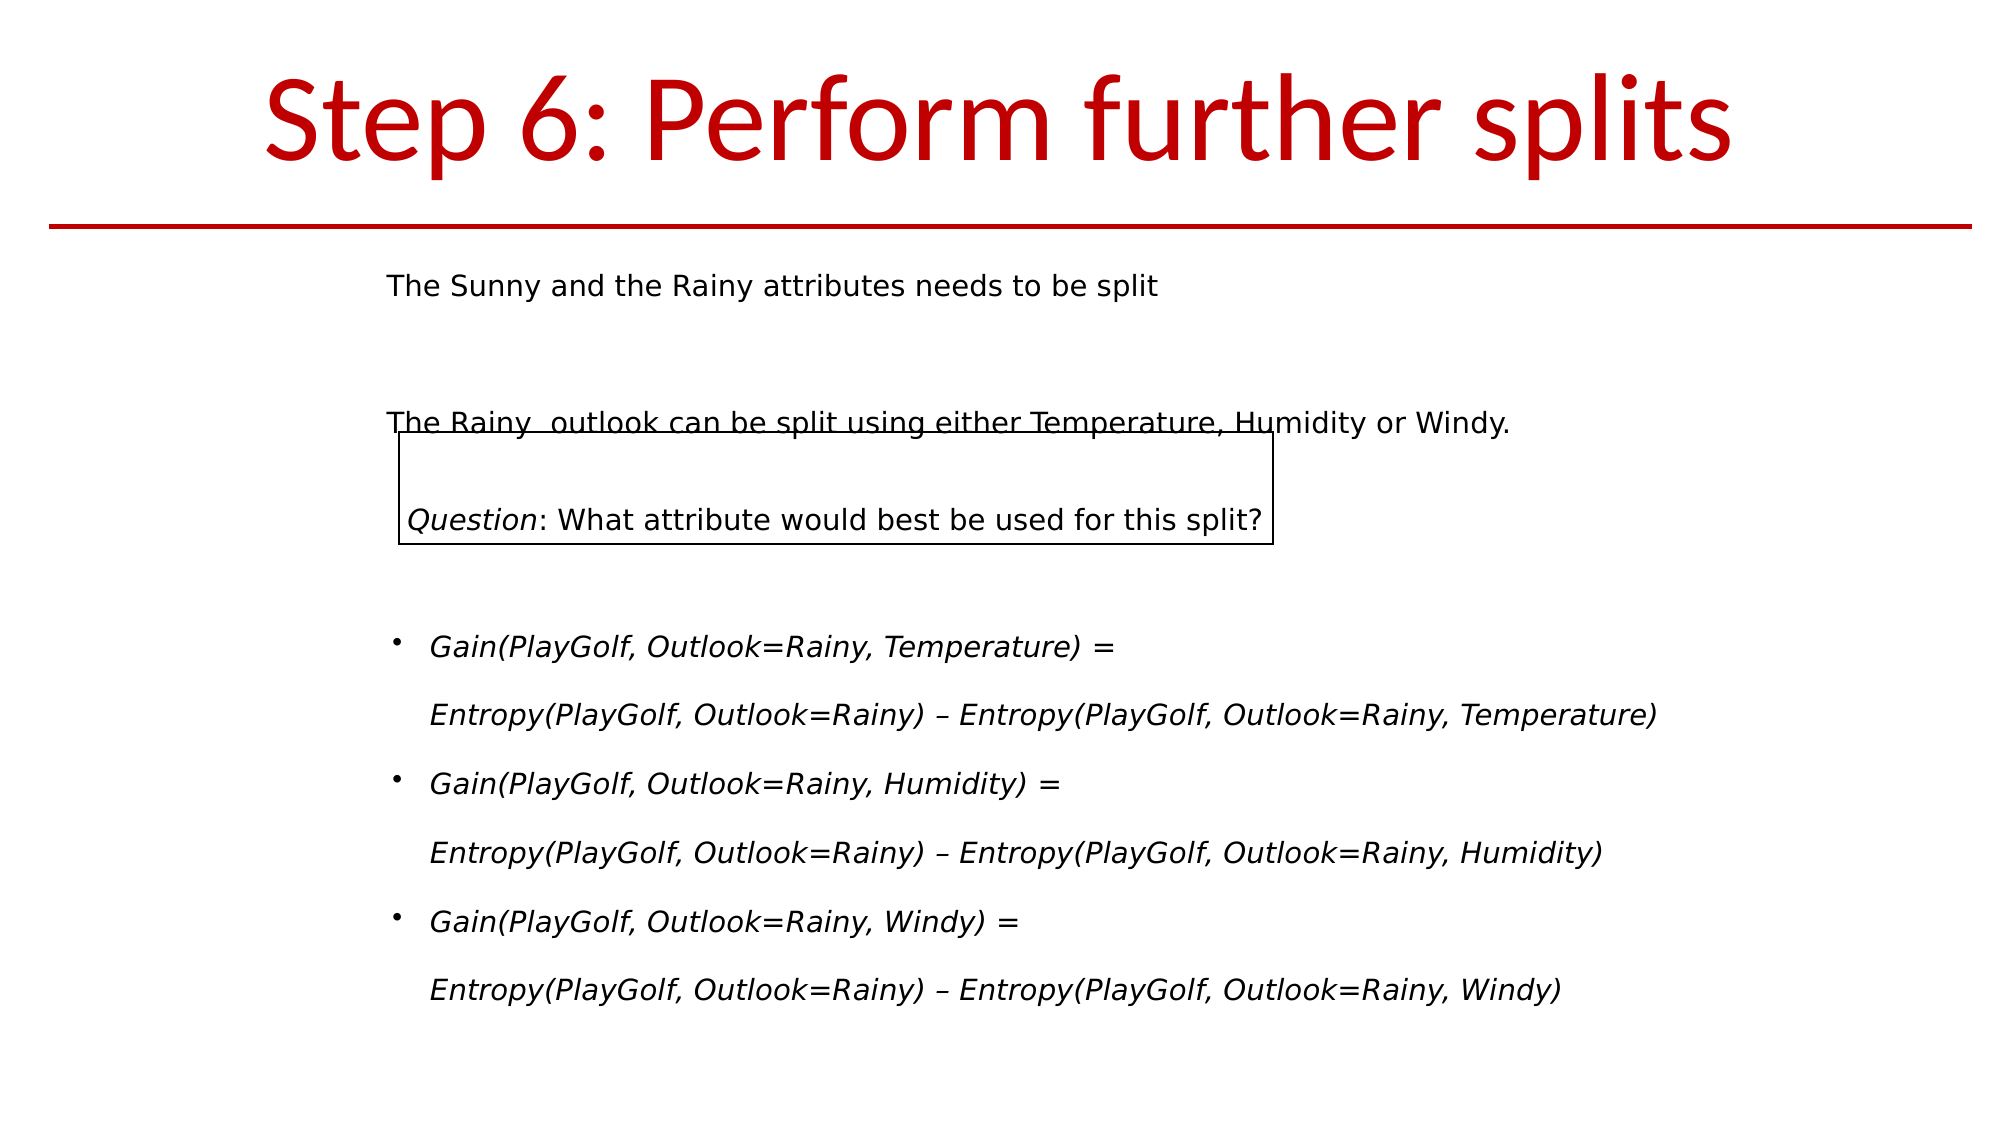

Step 6: Perform further splits
The Sunny and the Rainy attributes needs to be split
The Rainy  outlook can be split using either Temperature, Humidity or Windy.
Question: What attribute would best be used for this split?
Gain(PlayGolf, Outlook=Rainy, Temperature) =
Entropy(PlayGolf, Outlook=Rainy) – Entropy(PlayGolf, Outlook=Rainy, Temperature)
Gain(PlayGolf, Outlook=Rainy, Humidity) =
Entropy(PlayGolf, Outlook=Rainy) – Entropy(PlayGolf, Outlook=Rainy, Humidity)
Gain(PlayGolf, Outlook=Rainy, Windy) =
Entropy(PlayGolf, Outlook=Rainy) – Entropy(PlayGolf, Outlook=Rainy, Windy)